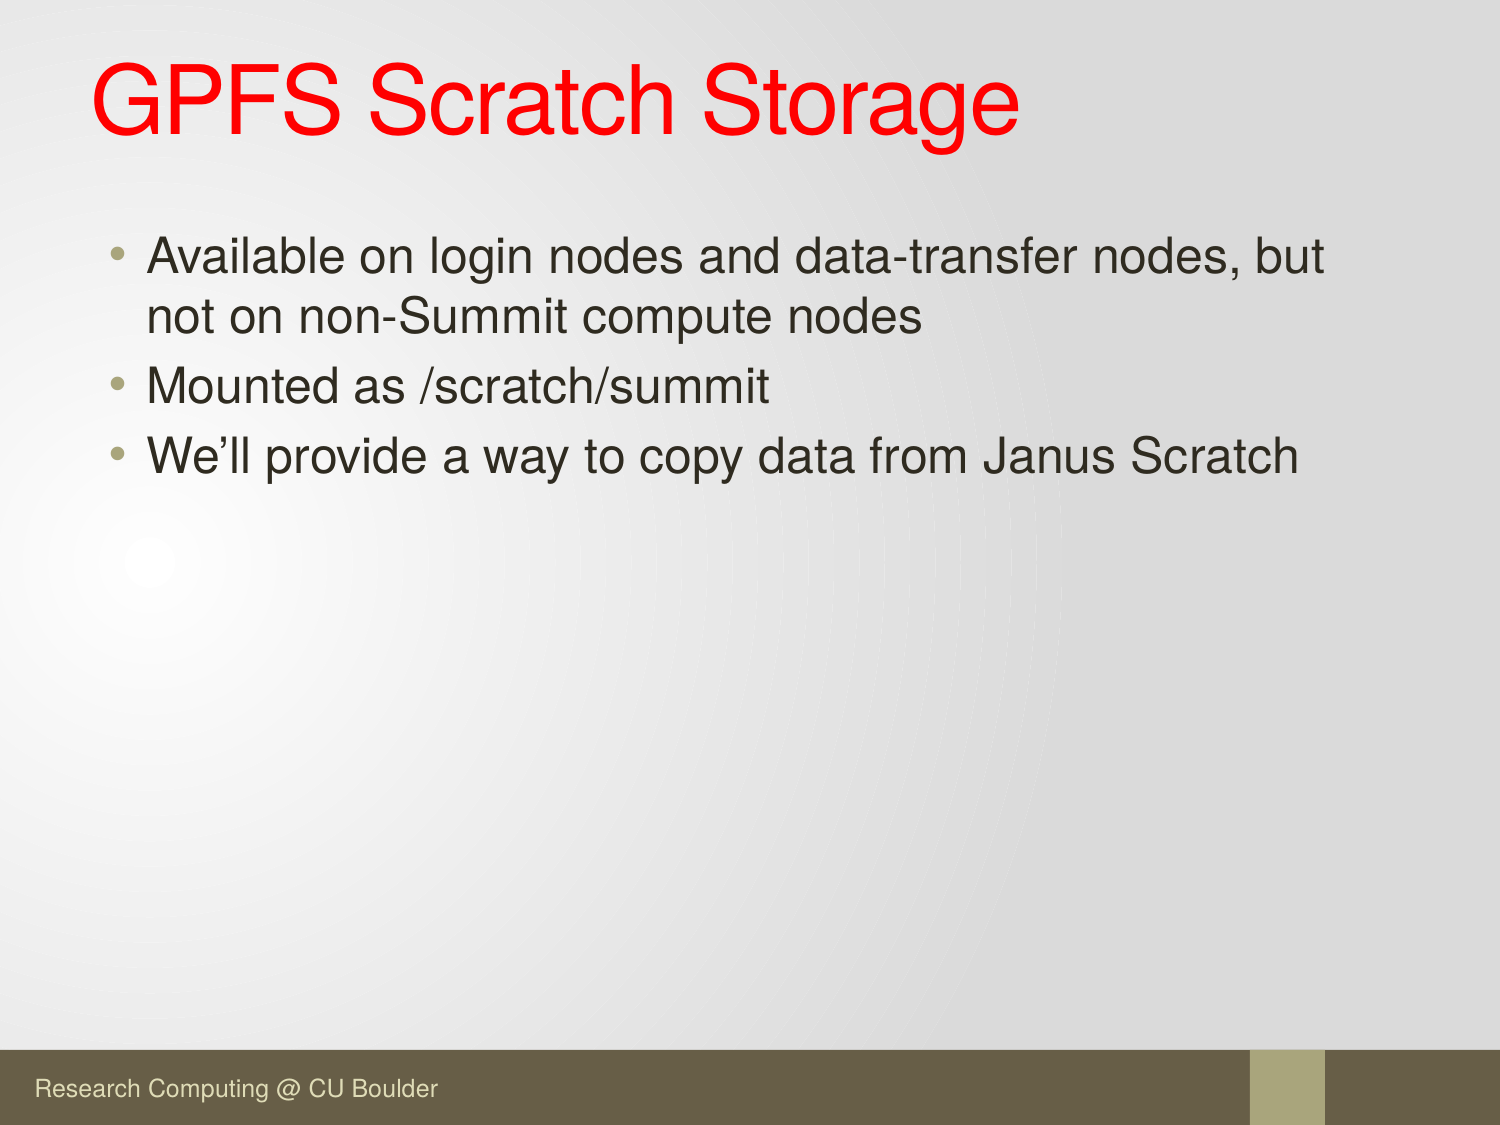

# GPFS Scratch Storage
Available on login nodes and data-transfer nodes, but not on non-Summit compute nodes
Mounted as /scratch/summit
We’ll provide a way to copy data from Janus Scratch